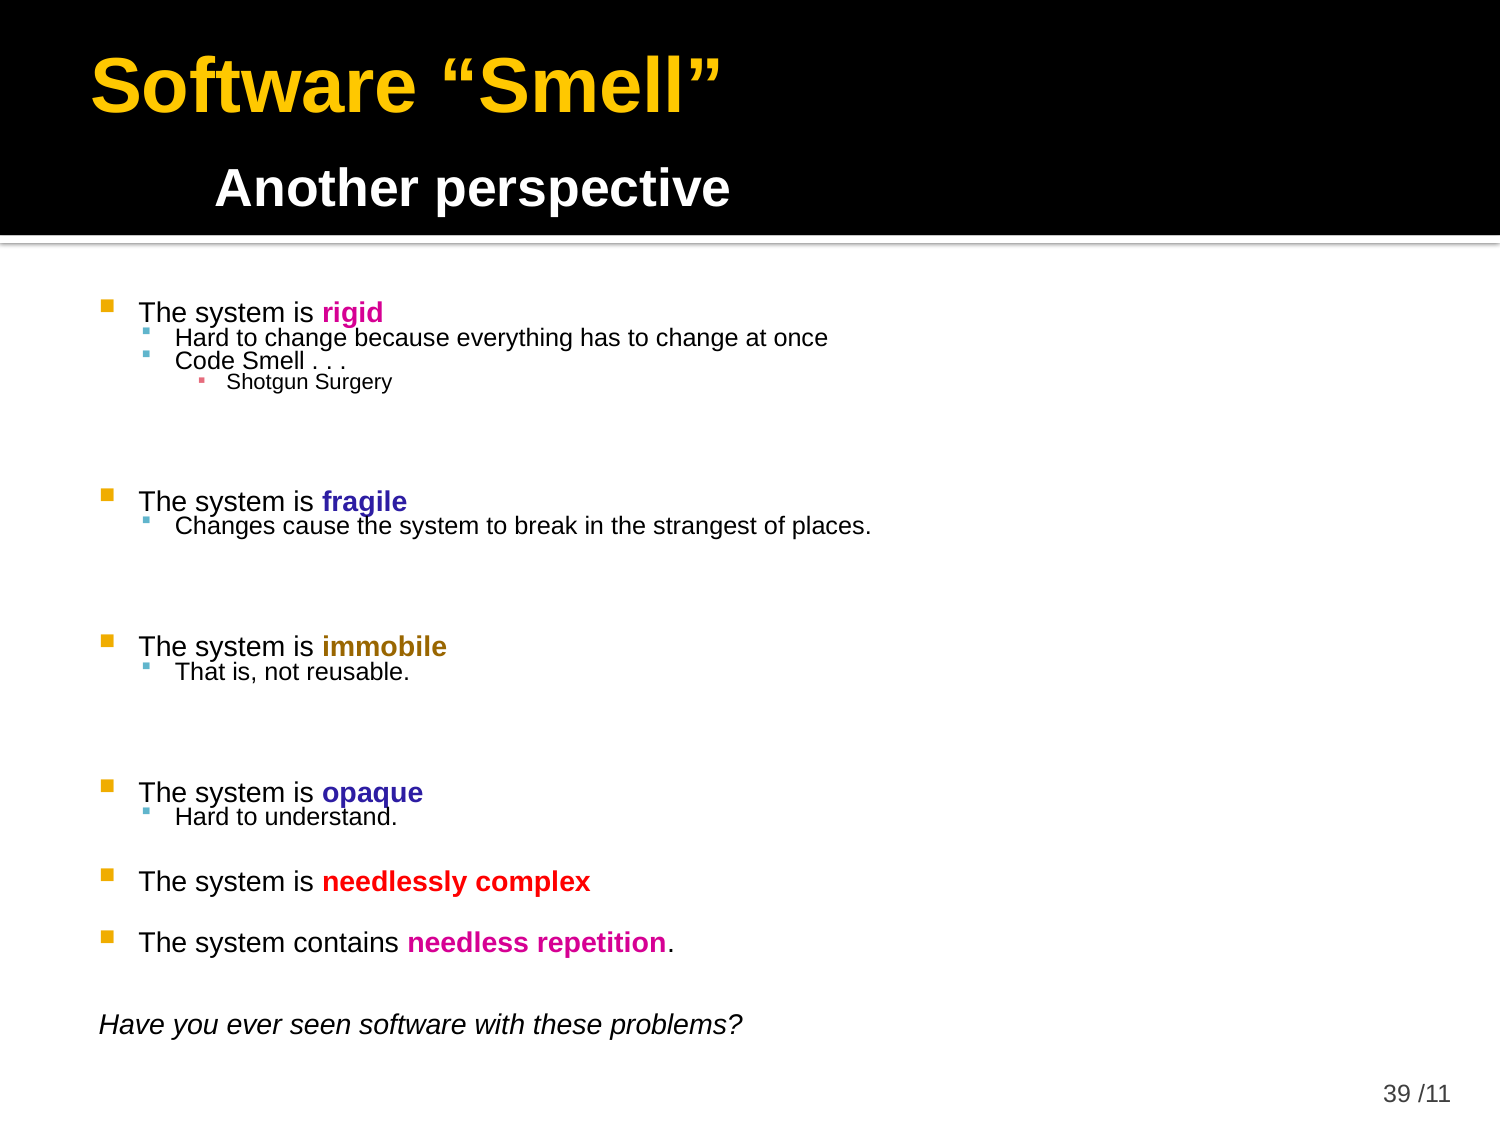

Software “Smell”
					Another perspective
The system is rigid
Hard to change because everything has to change at once
Code Smell . . .
Shotgun Surgery

The system is fragile
Changes cause the system to break in the strangest of places.

The system is immobile
That is, not reusable.

The system is opaque
Hard to understand.

The system is needlessly complex

The system contains needless repetition.

Have you ever seen software with these problems?
11/ 39